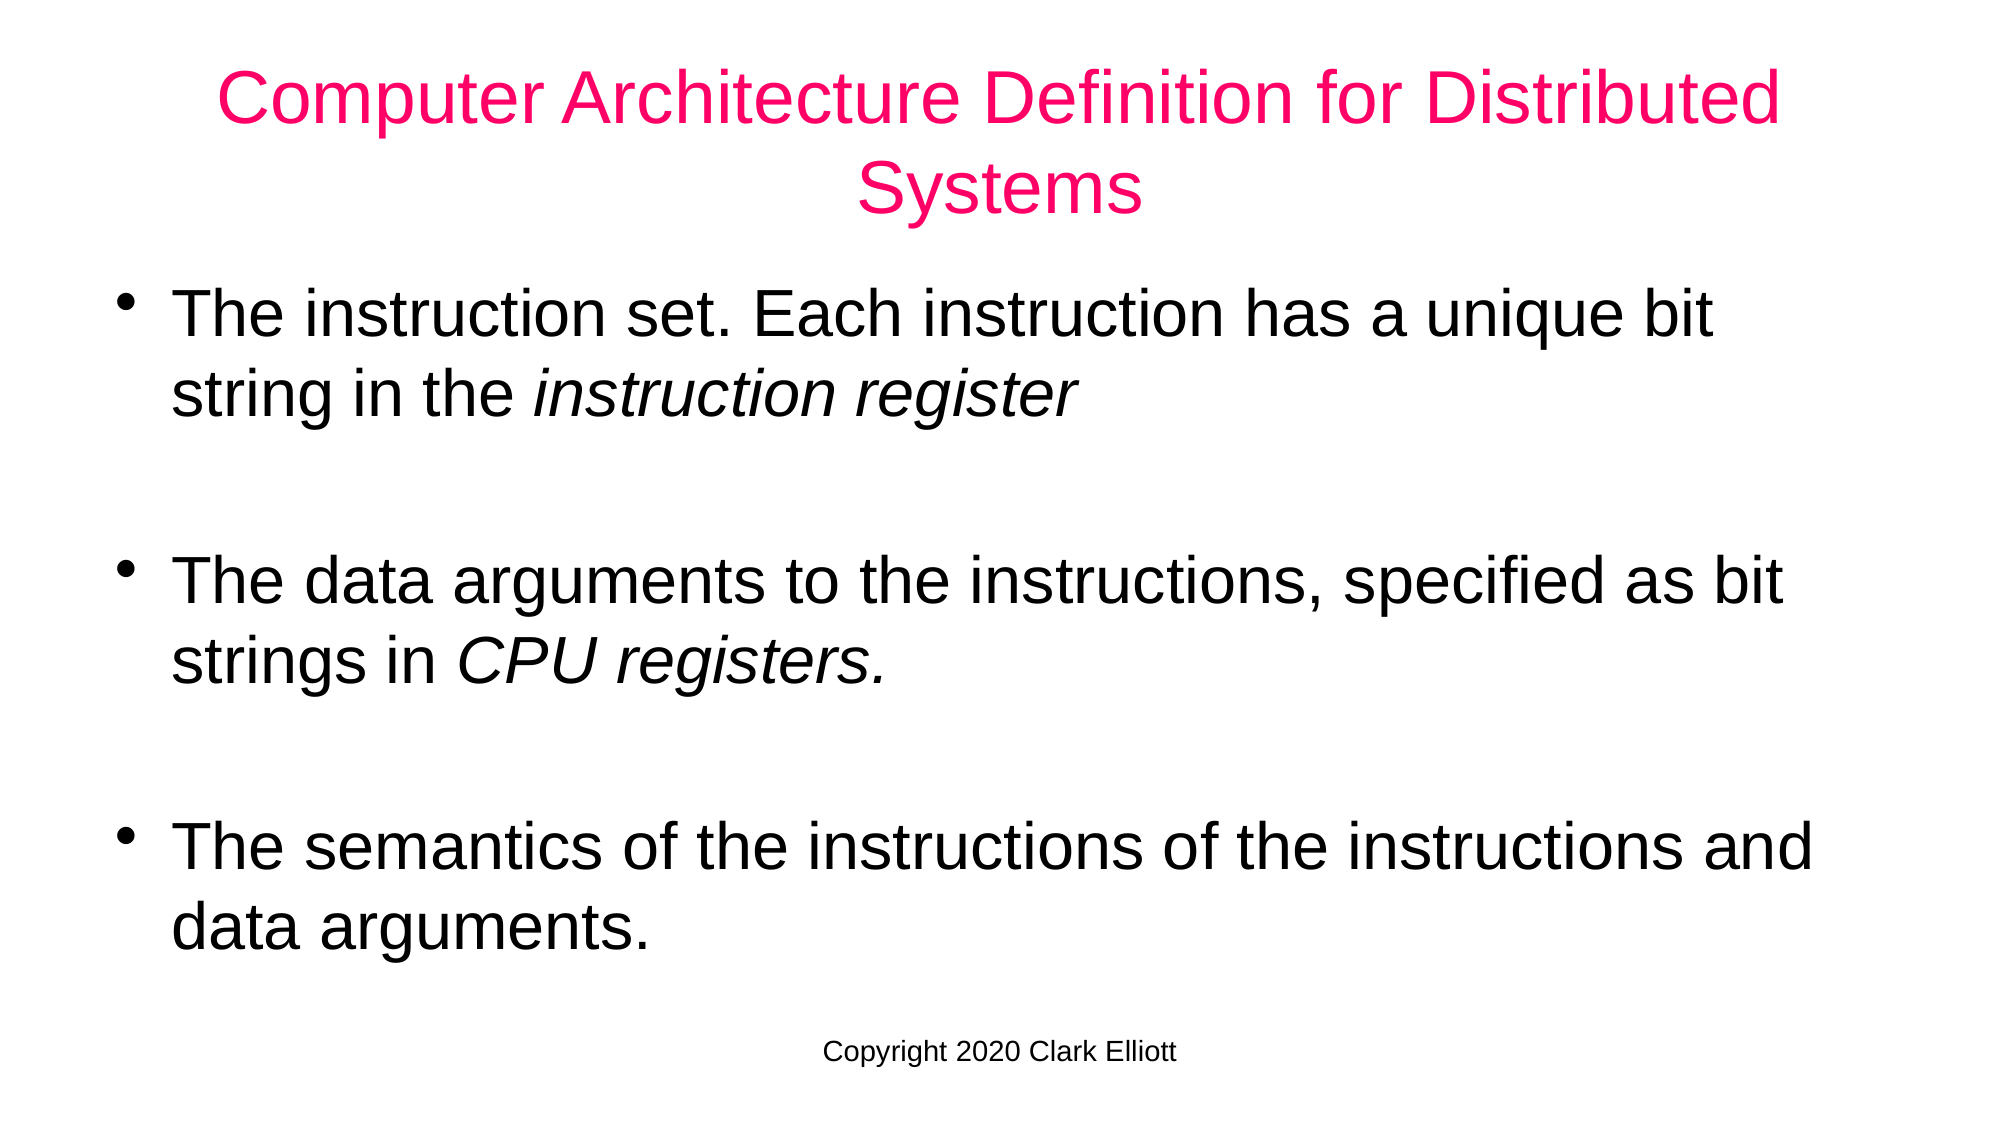

Computer Architecture Definition for Distributed Systems
The instruction set. Each instruction has a unique bit string in the instruction register

The data arguments to the instructions, specified as bit strings in CPU registers.

The semantics of the instructions of the instructions and data arguments.
Copyright 2020 Clark Elliott